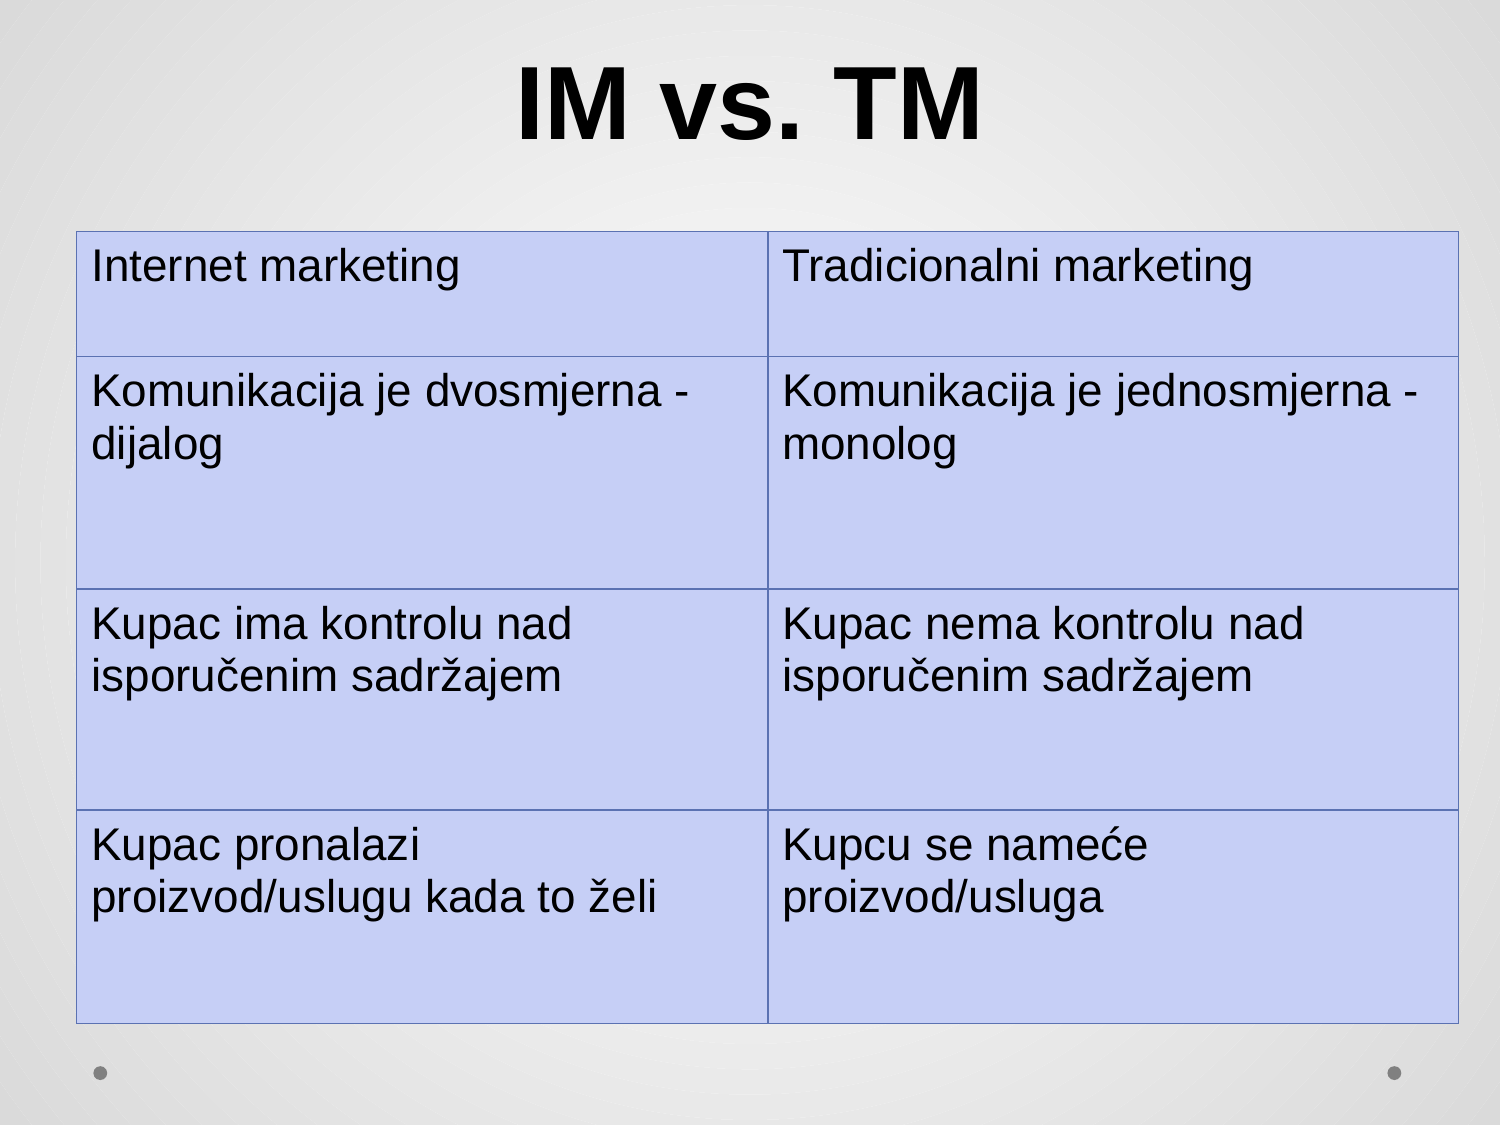

# IM vs. TM
| Internet marketing | Tradicionalni marketing |
| --- | --- |
| Komunikacija je dvosmjerna - dijalog | Komunikacija je jednosmjerna - monolog |
| Kupac ima kontrolu nad isporučenim sadržajem | Kupac nema kontrolu nad isporučenim sadržajem |
| Kupac pronalazi proizvod/uslugu kada to želi | Kupcu se nameće proizvod/usluga |